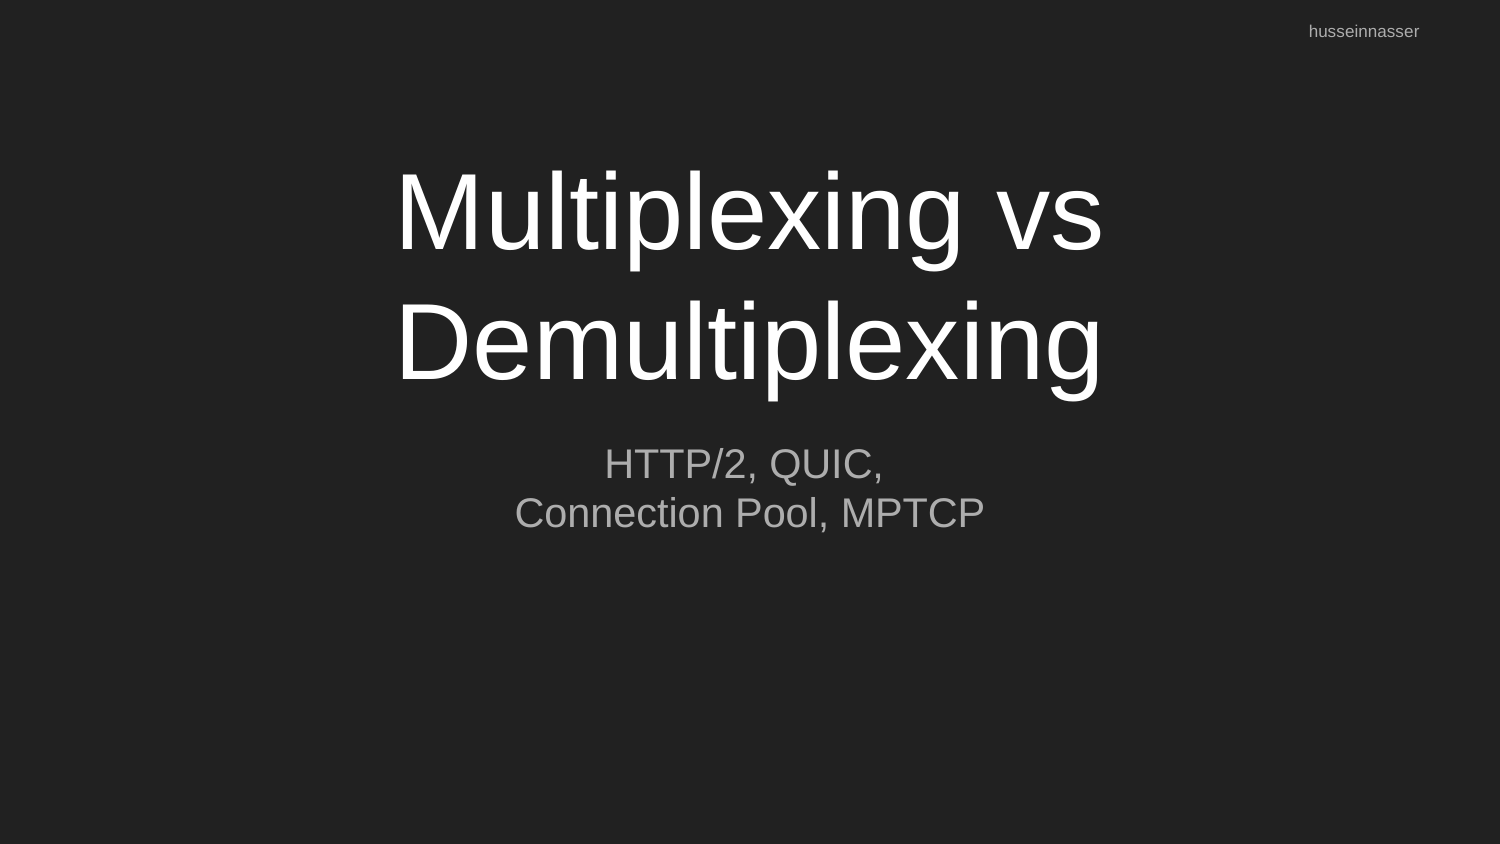

husseinnasser
# Multiplexing vs Demultiplexing
HTTP/2, QUIC,
Connection Pool, MPTCP